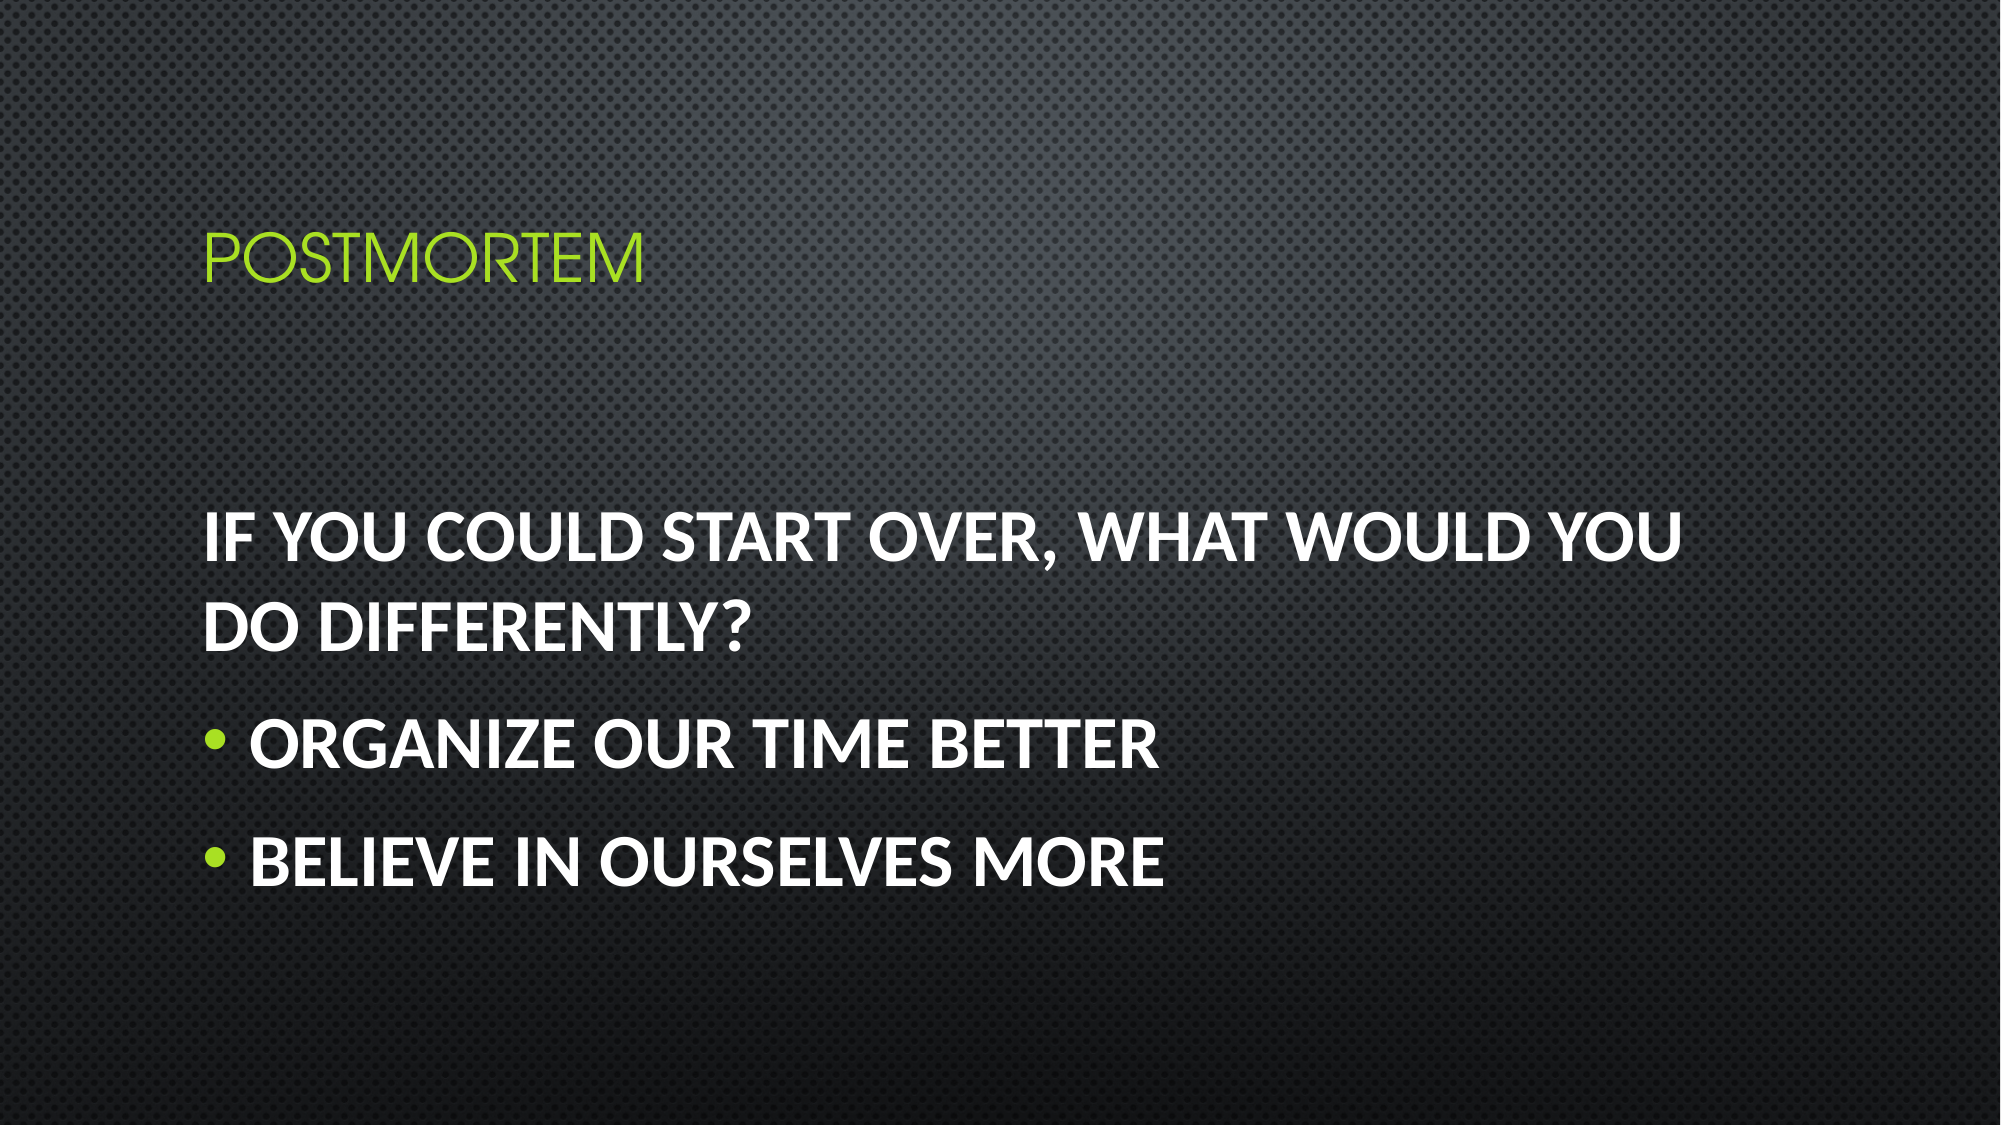

# POSTMORTEM
If you could start over, what would you do differently?
Organize our time better
Believe in ourselves more